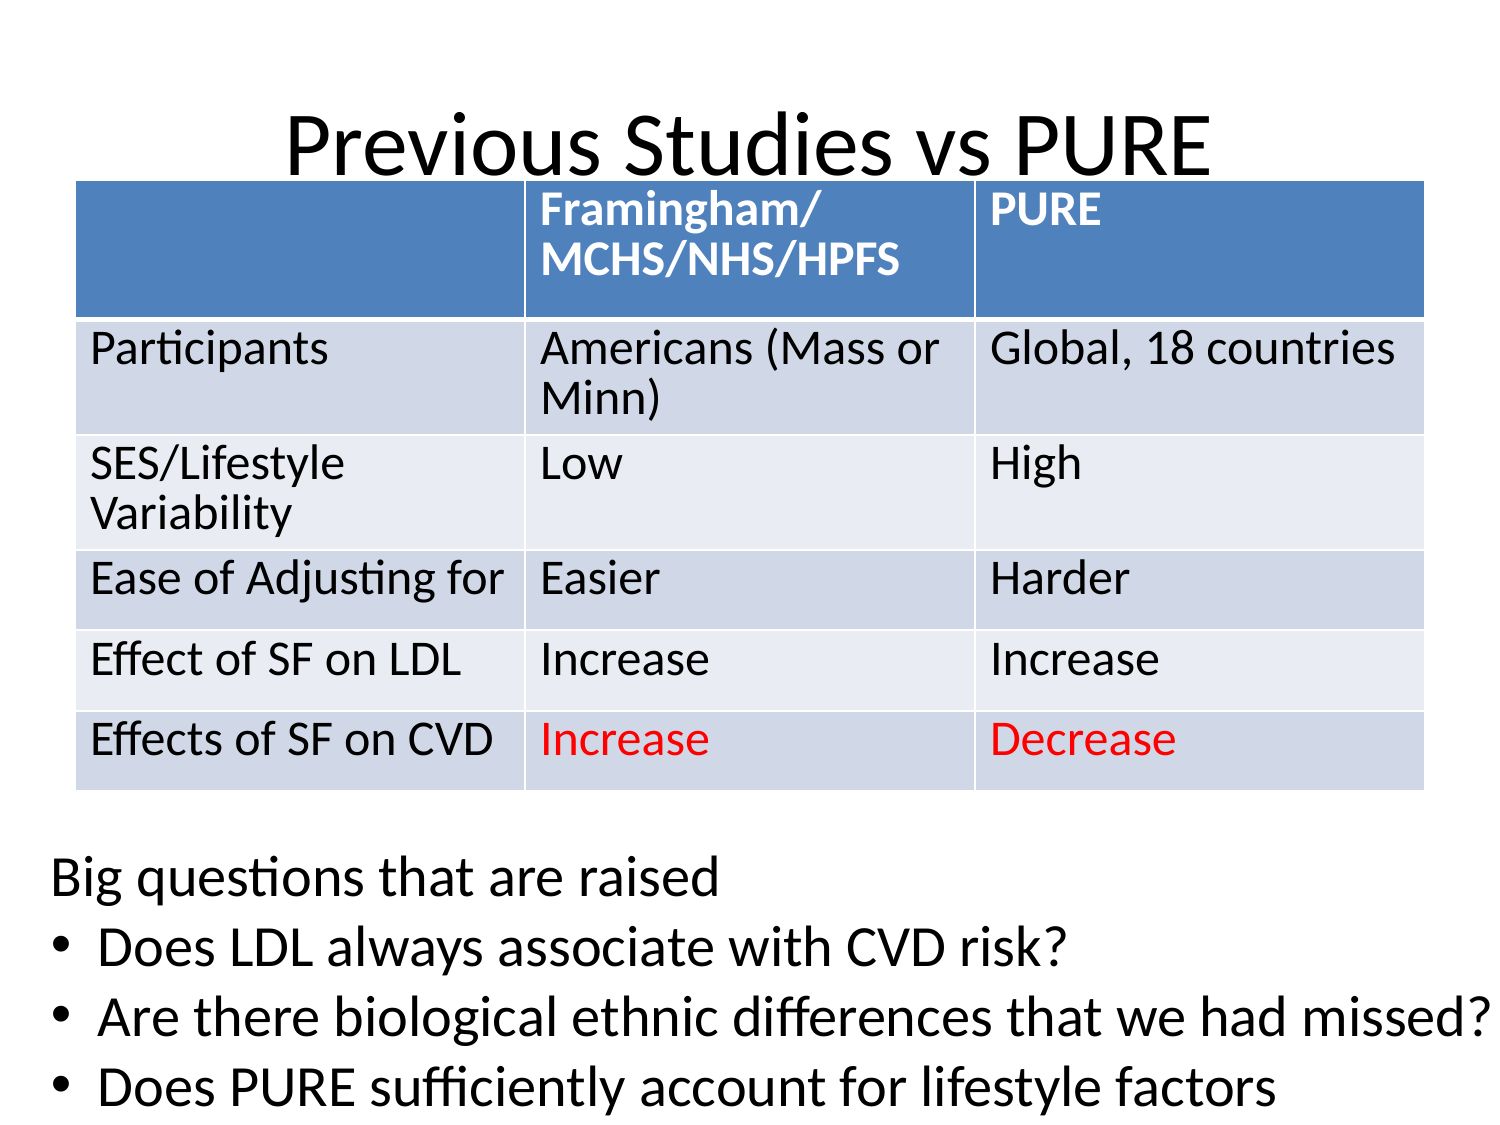

# Previous Studies vs PURE
|  | Framingham/MCHS/NHS/HPFS | PURE |
| --- | --- | --- |
| Participants | Americans (Mass or Minn) | Global, 18 countries |
| SES/Lifestyle Variability | Low | High |
| Ease of Adjusting for | Easier | Harder |
| Effect of SF on LDL | Increase | Increase |
| Effects of SF on CVD | Increase | Decrease |
Big questions that are raised
Does LDL always associate with CVD risk?
Are there biological ethnic differences that we had missed?
Does PURE sufficiently account for lifestyle factors